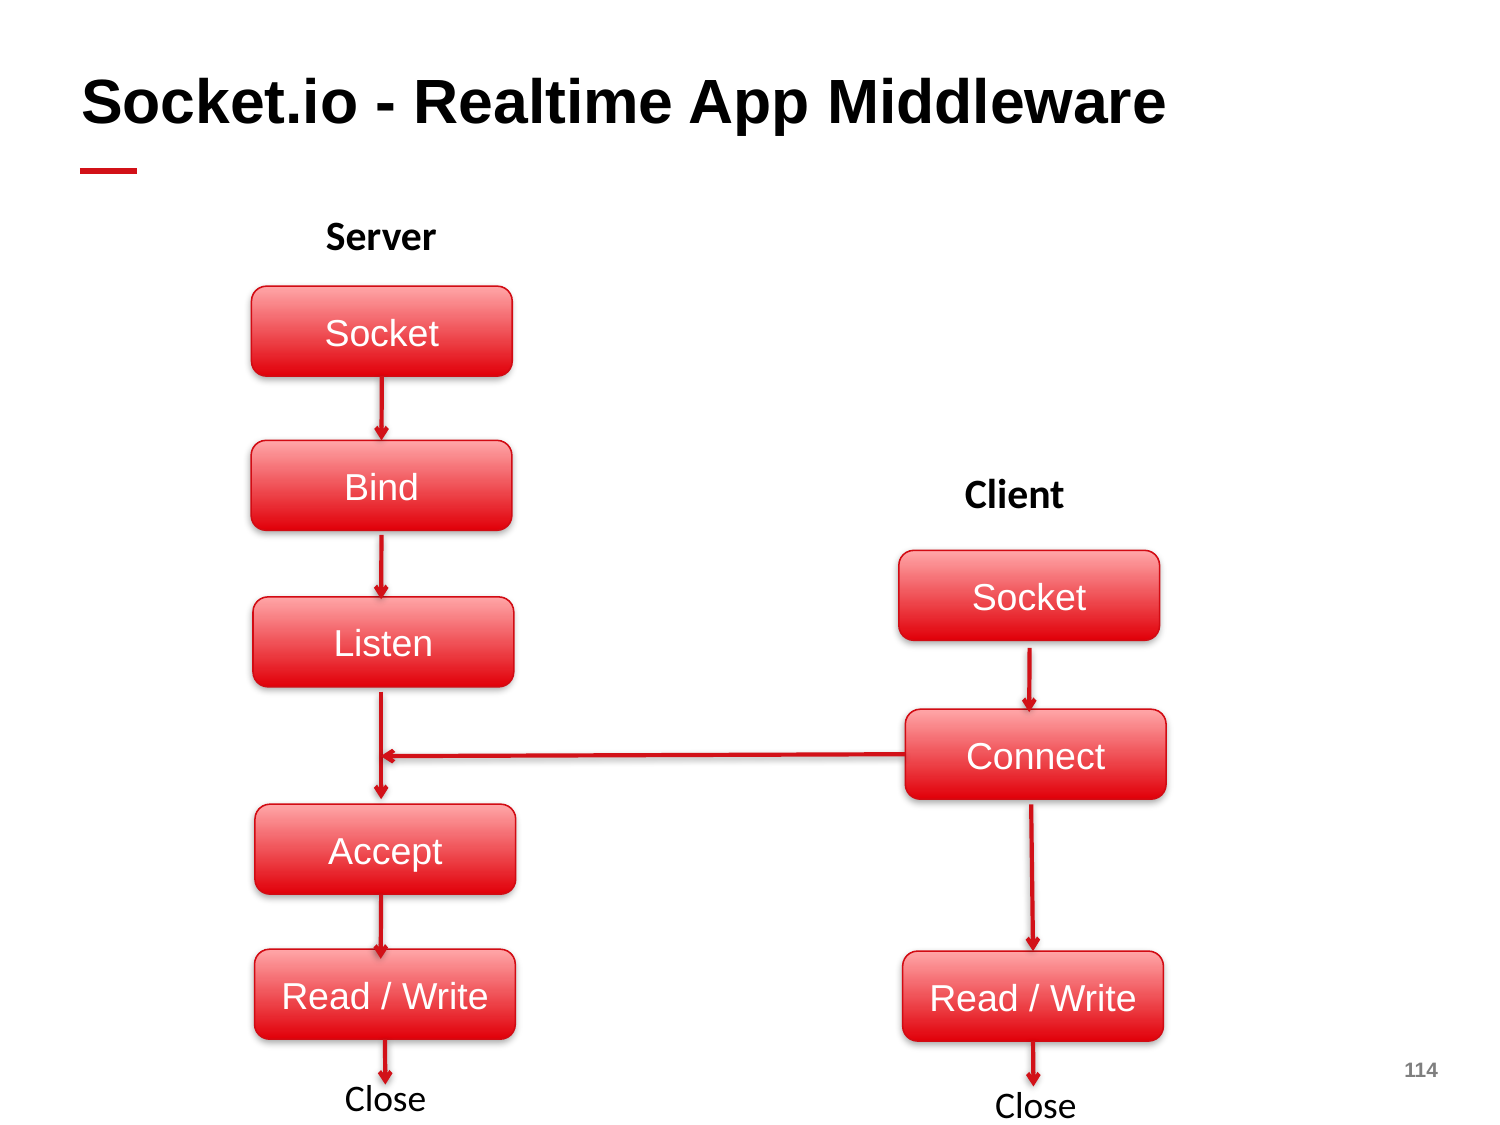

# Socket.io - Realtime App Middleware
Server

Socket
Bind
Client
Socket
Listen
Connect
Accept
Server
Read / Write
Read / Write
Close
Close